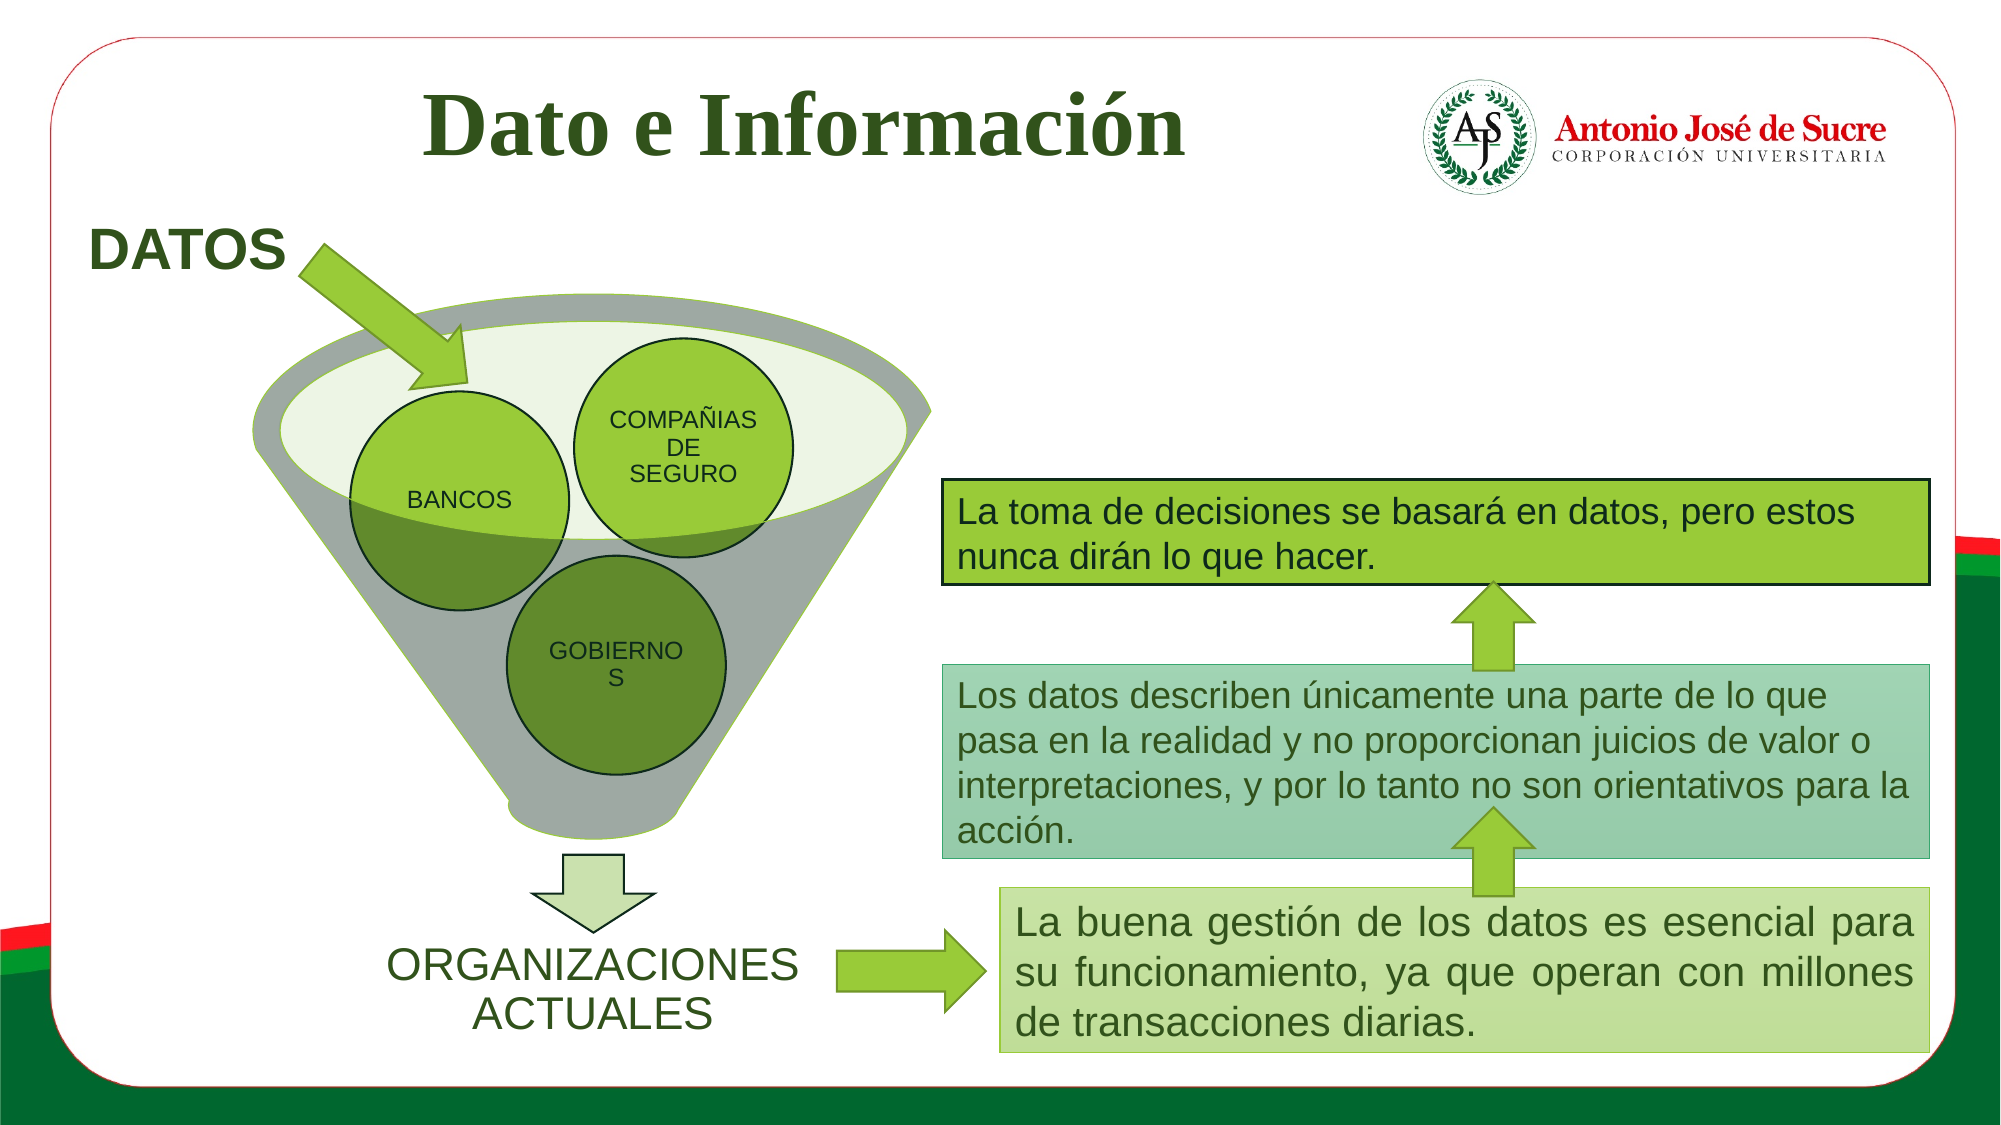

Dato e Información
DATOS

ORGANIZACIONES ACTUALES
GOBIERNOS
BANCOS
COMPAÑIAS DE SEGURO
La toma de decisiones se basará en datos, pero estos nunca dirán lo que hacer.

Los datos describen únicamente una parte de lo que pasa en la realidad y no proporcionan juicios de valor o interpretaciones, y por lo tanto no son orientativos para la acción.

La buena gestión de los datos es esencial para su funcionamiento, ya que operan con millones de transacciones diarias.